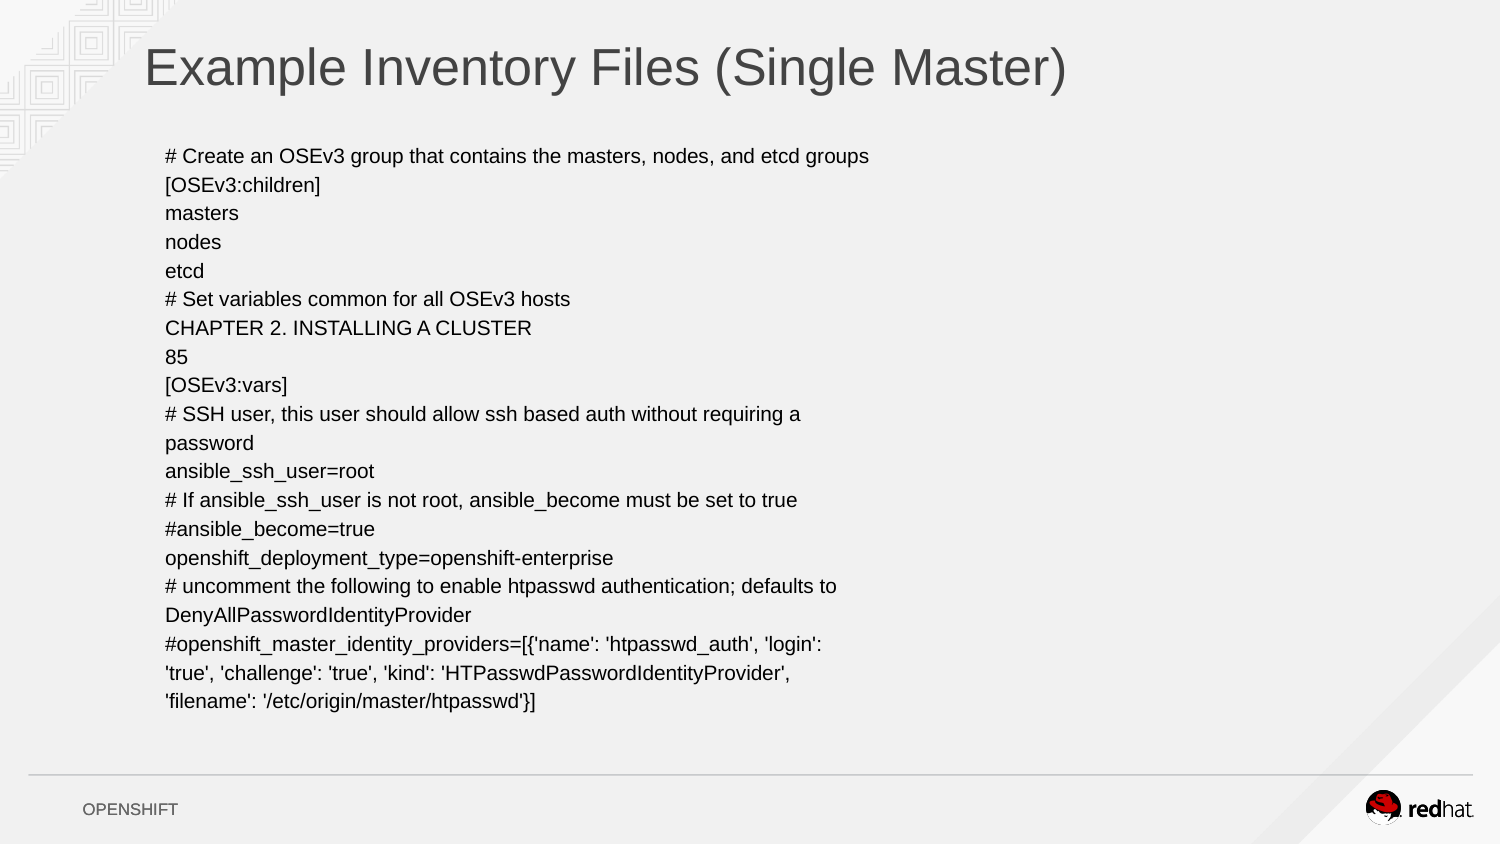

# Example Inventory Files (Single Master)
# Create an OSEv3 group that contains the masters, nodes, and etcd groups
[OSEv3:children]
masters
nodes
etcd
# Set variables common for all OSEv3 hosts
CHAPTER 2. INSTALLING A CLUSTER
85
[OSEv3:vars]
# SSH user, this user should allow ssh based auth without requiring a
password
ansible_ssh_user=root
# If ansible_ssh_user is not root, ansible_become must be set to true
#ansible_become=true
openshift_deployment_type=openshift-enterprise
# uncomment the following to enable htpasswd authentication; defaults to
DenyAllPasswordIdentityProvider
#openshift_master_identity_providers=[{'name': 'htpasswd_auth', 'login':
'true', 'challenge': 'true', 'kind': 'HTPasswdPasswordIdentityProvider',
'filename': '/etc/origin/master/htpasswd'}]